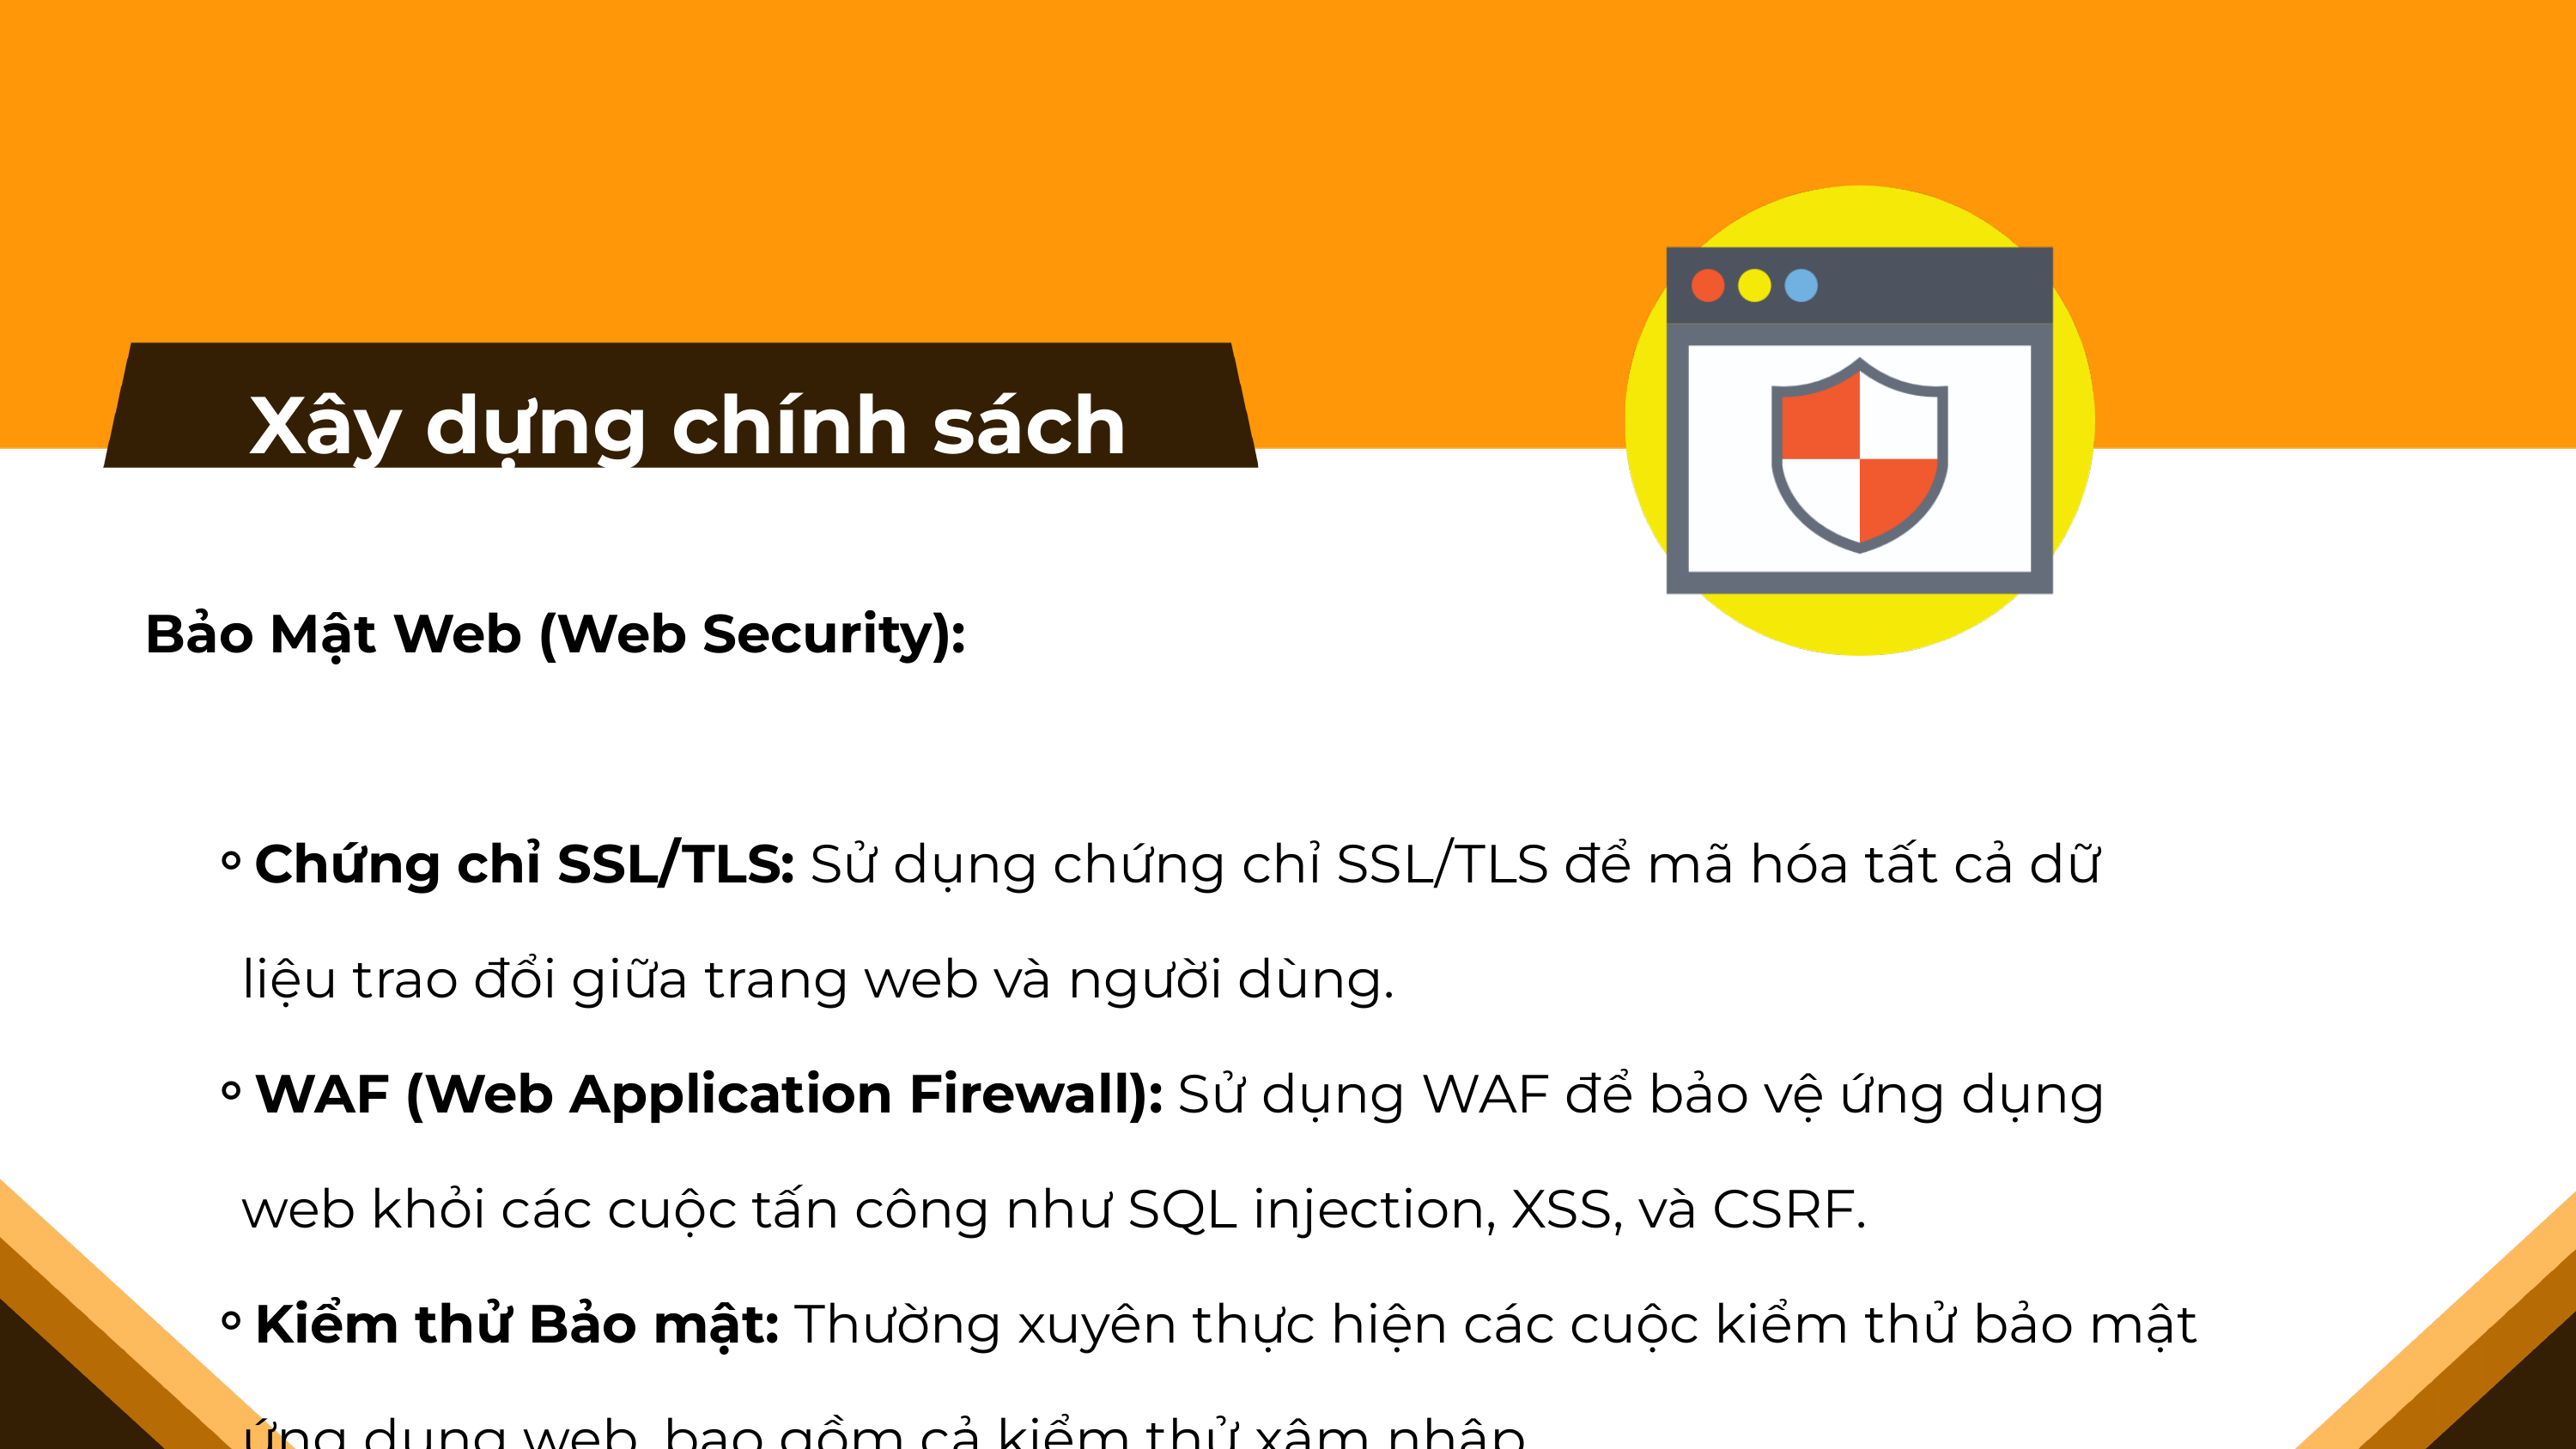

Xây dựng chính sách

Bảo Mật Web (Web Security):

Chứng chỉ SSL/TLS: Sử dụng chứng chỉ SSL/TLS để mã hóa tất cả dữ liệu trao đổi giữa trang web và người dùng.
WAF (Web Application Firewall): Sử dụng WAF để bảo vệ ứng dụng web khỏi các cuộc tấn công như SQL injection, XSS, và CSRF.
Kiểm thử Bảo mật: Thường xuyên thực hiện các cuộc kiểm thử bảo mật ứng dụng web, bao gồm cả kiểm thử xâm nhập.